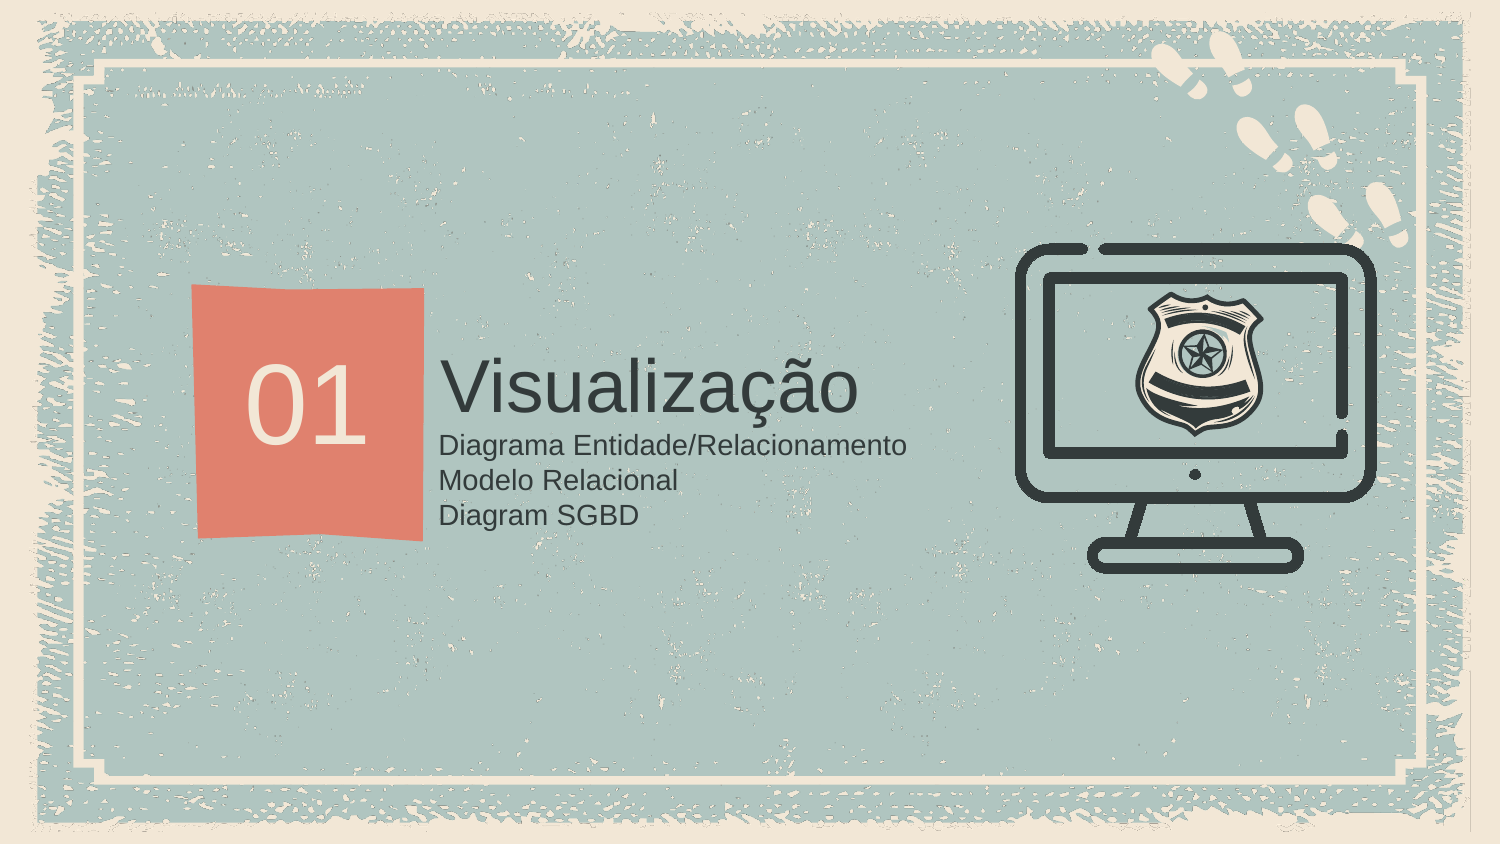

# Visualização

01
Diagrama Entidade/Relacionamento
Modelo Relacional
Diagram SGBD